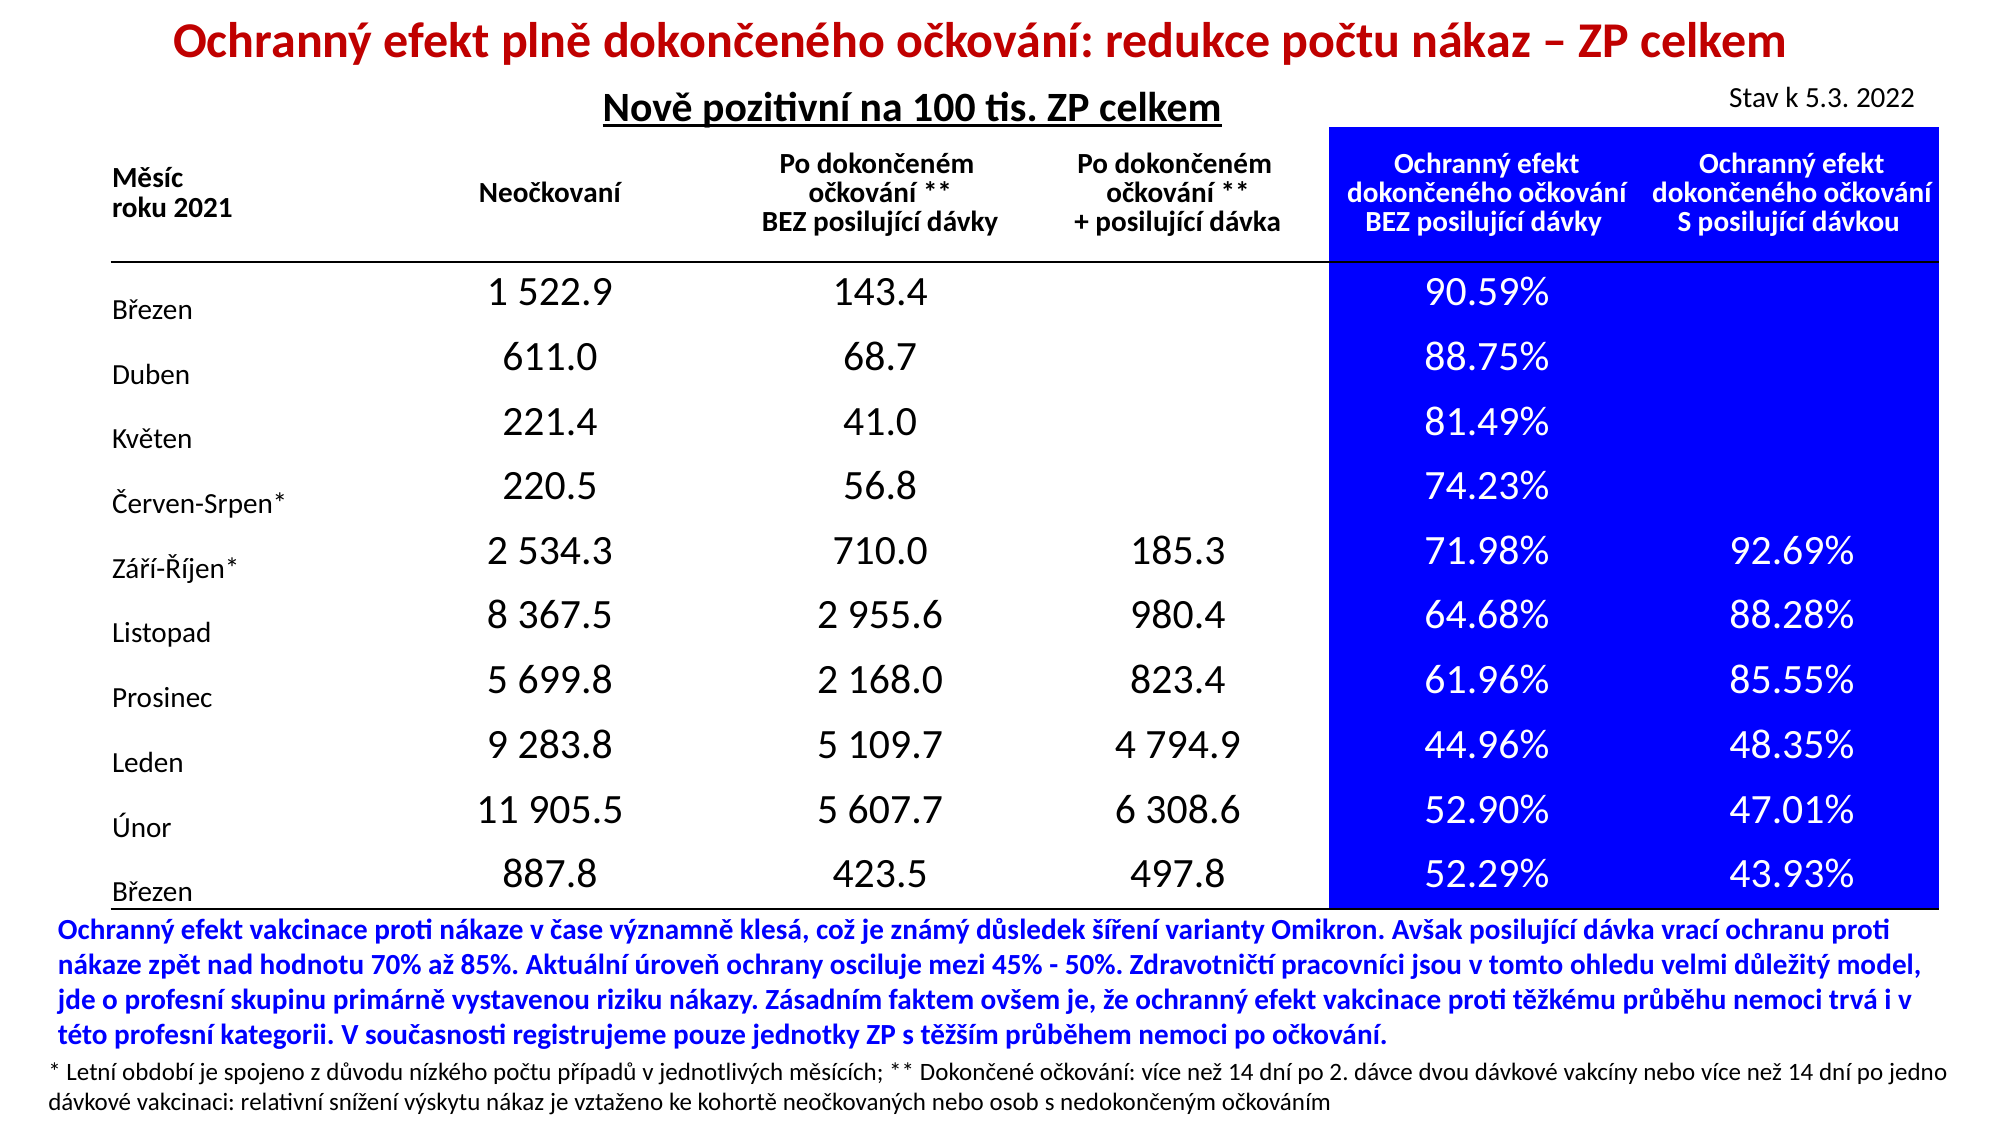

Ochranný efekt plně dokončeného očkování: redukce počtu nákaz – ZP celkem
|  |  |  |  |  |  |
| --- | --- | --- | --- | --- | --- |
| Měsíc roku 2021 | Neočkovaní | Po dokončeném očkování \*\* BEZ posilující dávky | Po dokončeném očkování \*\* + posilující dávka | Ochranný efekt dokončeného očkování BEZ posilující dávky | Ochranný efekt dokončeného očkování S posilující dávkou |
| Březen | 1 522.9 | 143.4 |  | 90.59% |  |
| Duben | 611.0 | 68.7 |  | 88.75% |  |
| Květen | 221.4 | 41.0 |  | 81.49% |  |
| Červen-Srpen\* | 220.5 | 56.8 |  | 74.23% |  |
| Září-Říjen\* | 2 534.3 | 710.0 | 185.3 | 71.98% | 92.69% |
| Listopad | 8 367.5 | 2 955.6 | 980.4 | 64.68% | 88.28% |
| Prosinec | 5 699.8 | 2 168.0 | 823.4 | 61.96% | 85.55% |
| Leden | 9 283.8 | 5 109.7 | 4 794.9 | 44.96% | 48.35% |
| Únor | 11 905.5 | 5 607.7 | 6 308.6 | 52.90% | 47.01% |
| Březen | 887.8 | 423.5 | 497.8 | 52.29% | 43.93% |
Stav k 5.3. 2022
Nově pozitivní na 100 tis. ZP celkem
Ochranný efekt vakcinace proti nákaze v čase významně klesá, což je známý důsledek šíření varianty Omikron. Avšak posilující dávka vrací ochranu proti nákaze zpět nad hodnotu 70% až 85%. Aktuální úroveň ochrany osciluje mezi 45% - 50%. Zdravotničtí pracovníci jsou v tomto ohledu velmi důležitý model, jde o profesní skupinu primárně vystavenou riziku nákazy. Zásadním faktem ovšem je, že ochranný efekt vakcinace proti těžkému průběhu nemoci trvá i v této profesní kategorii. V současnosti registrujeme pouze jednotky ZP s těžším průběhem nemoci po očkování.
* Letní období je spojeno z důvodu nízkého počtu případů v jednotlivých měsících; ** Dokončené očkování: více než 14 dní po 2. dávce dvou dávkové vakcíny nebo více než 14 dní po jedno dávkové vakcinaci: relativní snížení výskytu nákaz je vztaženo ke kohortě neočkovaných nebo osob s nedokončeným očkováním